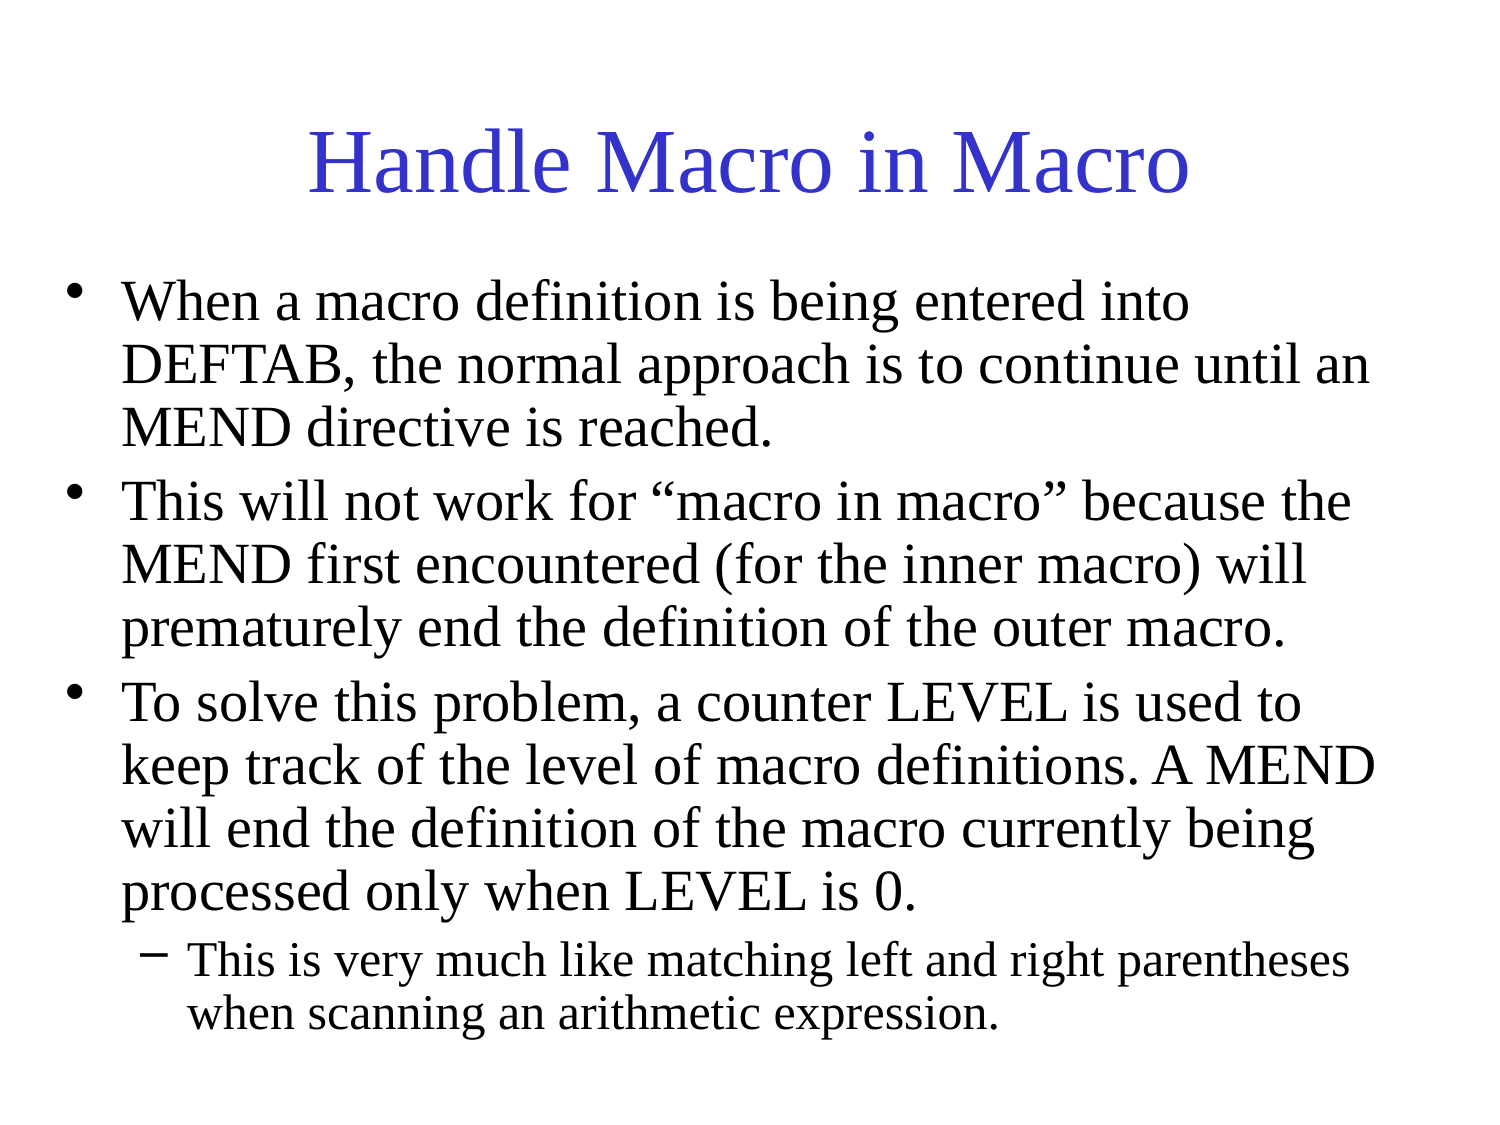

# Handle Macro in Macro
When a macro definition is being entered into DEFTAB, the normal approach is to continue until an MEND directive is reached.
This will not work for “macro in macro” because the MEND first encountered (for the inner macro) will prematurely end the definition of the outer macro.
To solve this problem, a counter LEVEL is used to keep track of the level of macro definitions. A MEND will end the definition of the macro currently being processed only when LEVEL is 0.
This is very much like matching left and right parentheses when scanning an arithmetic expression.